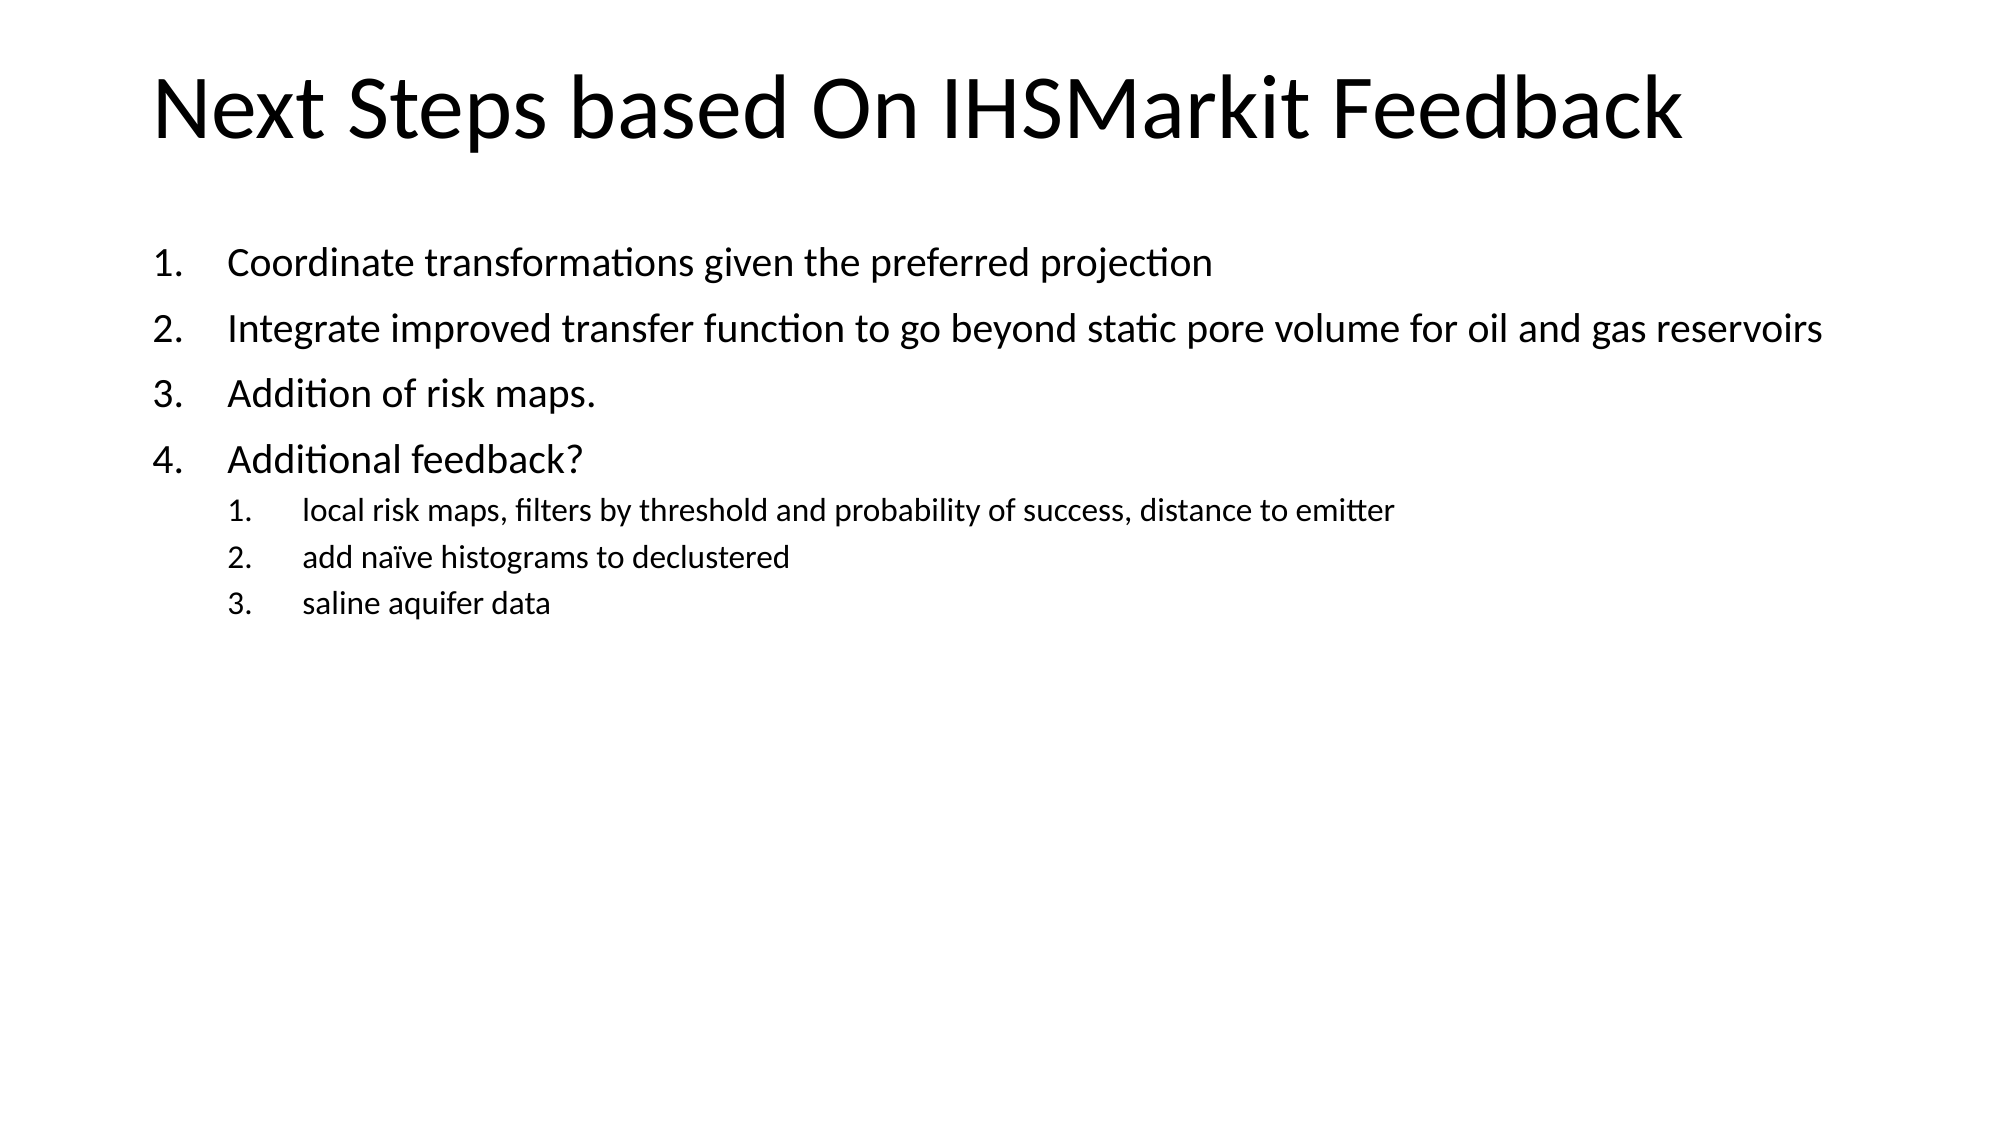

# Next Steps based On IHSMarkit Feedback
Coordinate transformations given the preferred projection
Integrate improved transfer function to go beyond static pore volume for oil and gas reservoirs
Addition of risk maps.
Additional feedback?
local risk maps, filters by threshold and probability of success, distance to emitter
add naïve histograms to declustered
saline aquifer data